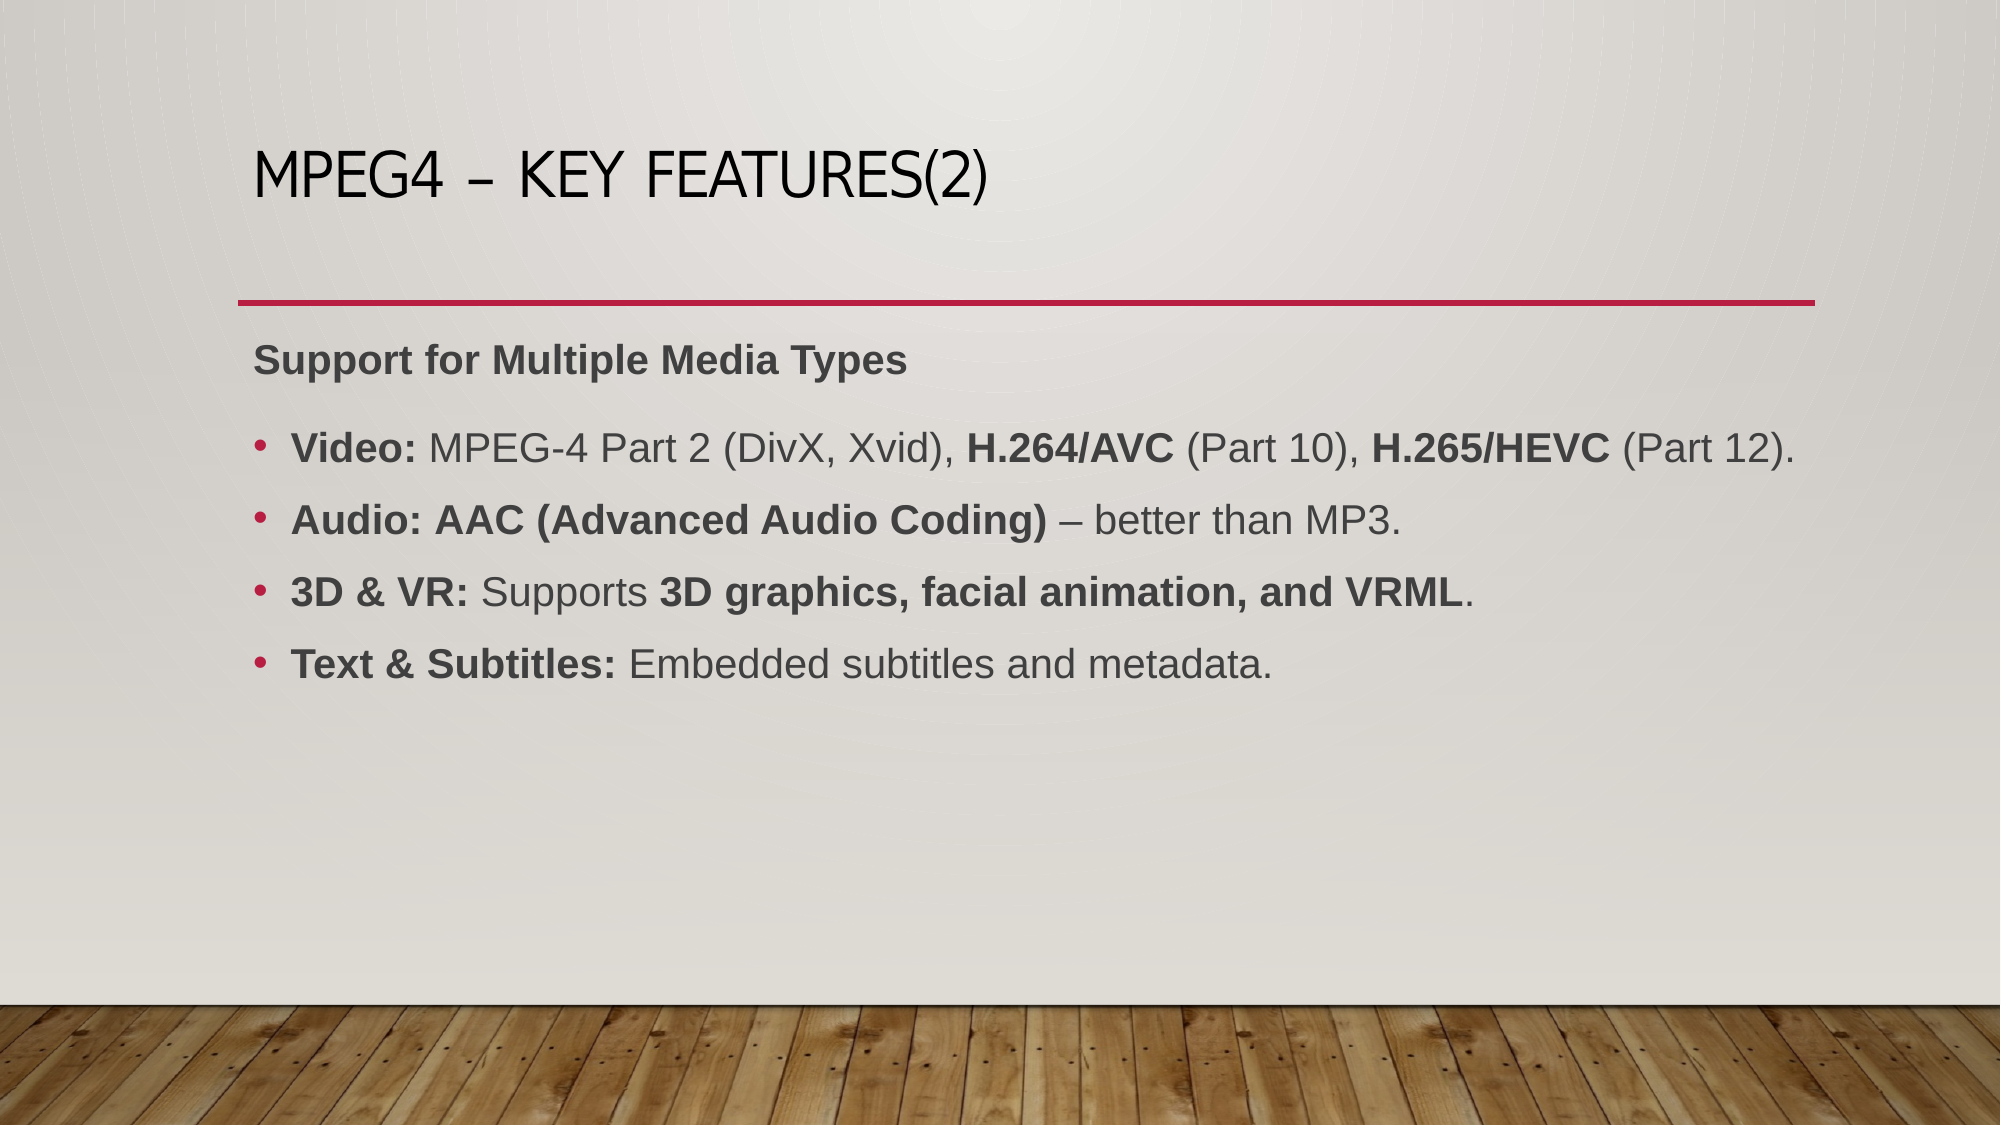

# MPEG4 – Key Features(2)
Support for Multiple Media Types
Video: MPEG-4 Part 2 (DivX, Xvid), H.264/AVC (Part 10), H.265/HEVC (Part 12).
Audio: AAC (Advanced Audio Coding) – better than MP3.
3D & VR: Supports 3D graphics, facial animation, and VRML.
Text & Subtitles: Embedded subtitles and metadata.